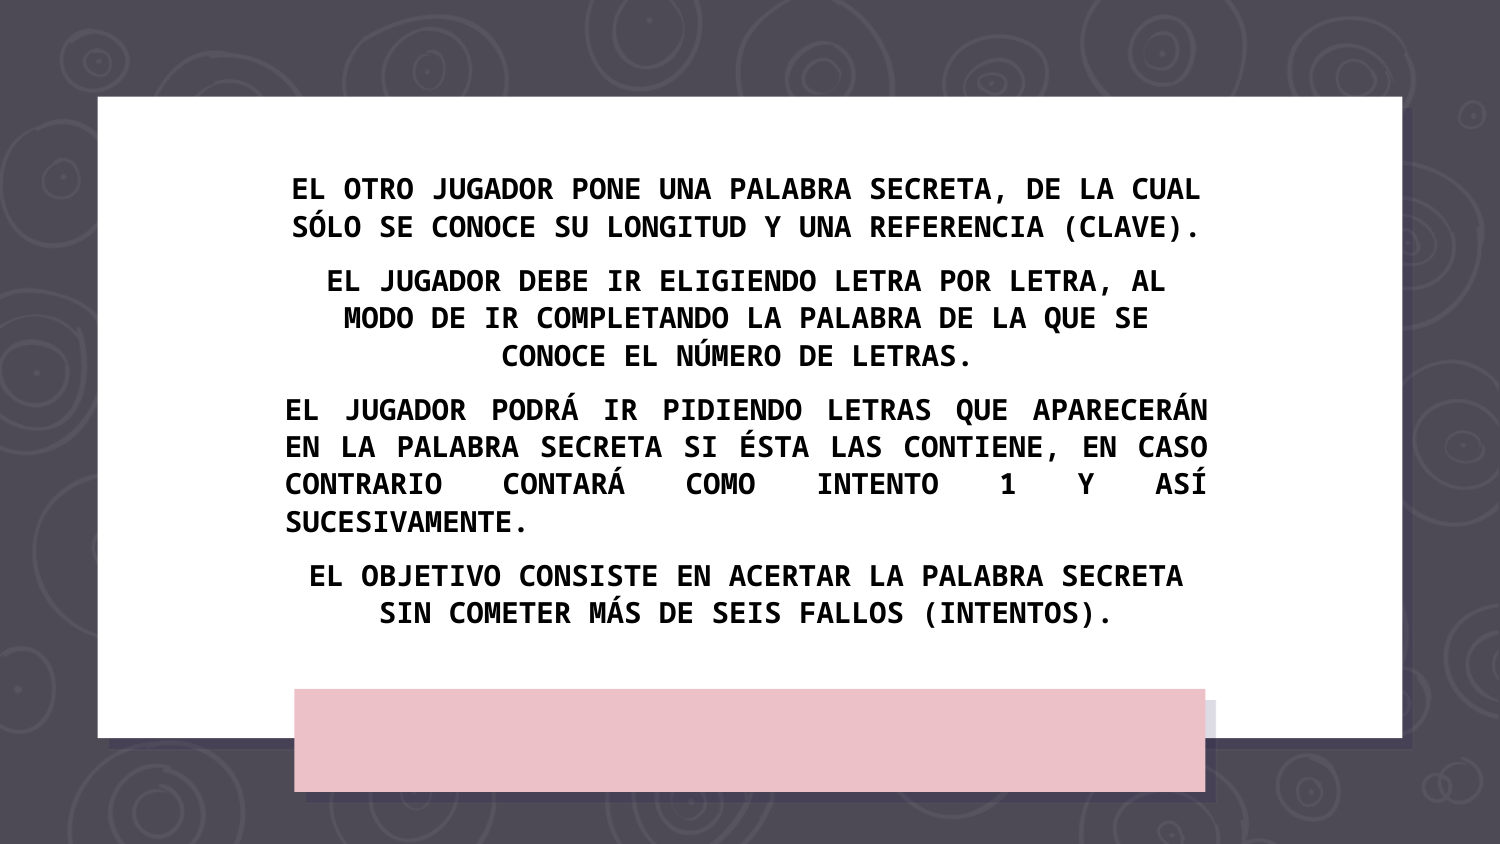

EL OTRO JUGADOR PONE UNA PALABRA SECRETA, DE LA CUAL SÓLO SE CONOCE SU LONGITUD Y UNA REFERENCIA (CLAVE).
EL JUGADOR DEBE IR ELIGIENDO LETRA POR LETRA, AL MODO DE IR COMPLETANDO LA PALABRA DE LA QUE SE CONOCE EL NÚMERO DE LETRAS.
EL JUGADOR PODRÁ IR PIDIENDO LETRAS QUE APARECERÁN EN LA PALABRA SECRETA SI ÉSTA LAS CONTIENE, EN CASO CONTRARIO CONTARÁ COMO INTENTO 1 Y ASÍ SUCESIVAMENTE.
EL OBJETIVO CONSISTE EN ACERTAR LA PALABRA SECRETA SIN COMETER MÁS DE SEIS FALLOS (INTENTOS).